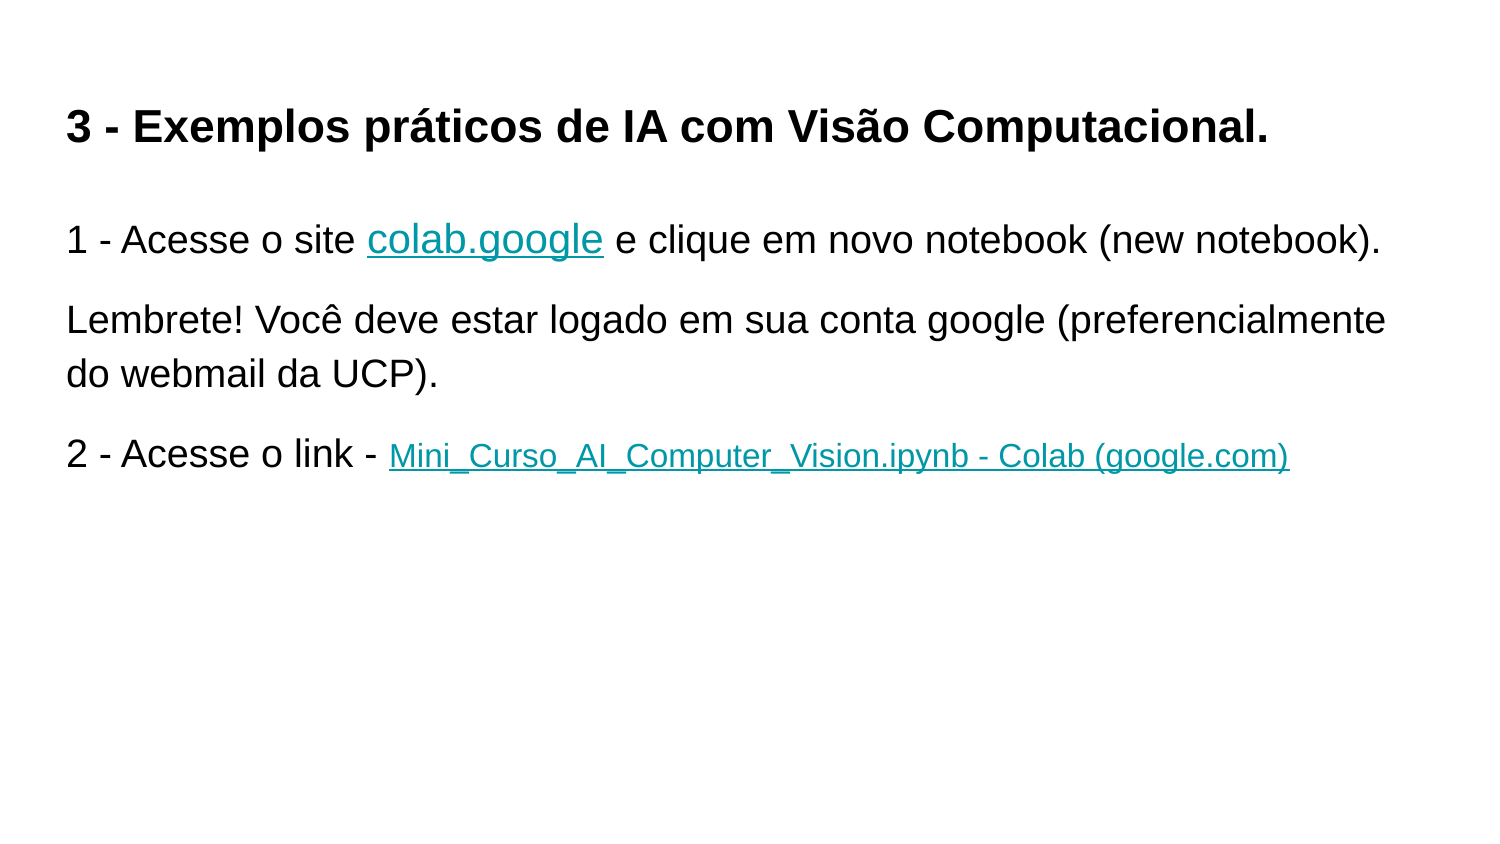

# 3 - Exemplos práticos de IA com Visão Computacional.
1 - Acesse o site colab.google e clique em novo notebook (new notebook).
Lembrete! Você deve estar logado em sua conta google (preferencialmente do webmail da UCP).
2 - Acesse o link - Mini_Curso_AI_Computer_Vision.ipynb - Colab (google.com)